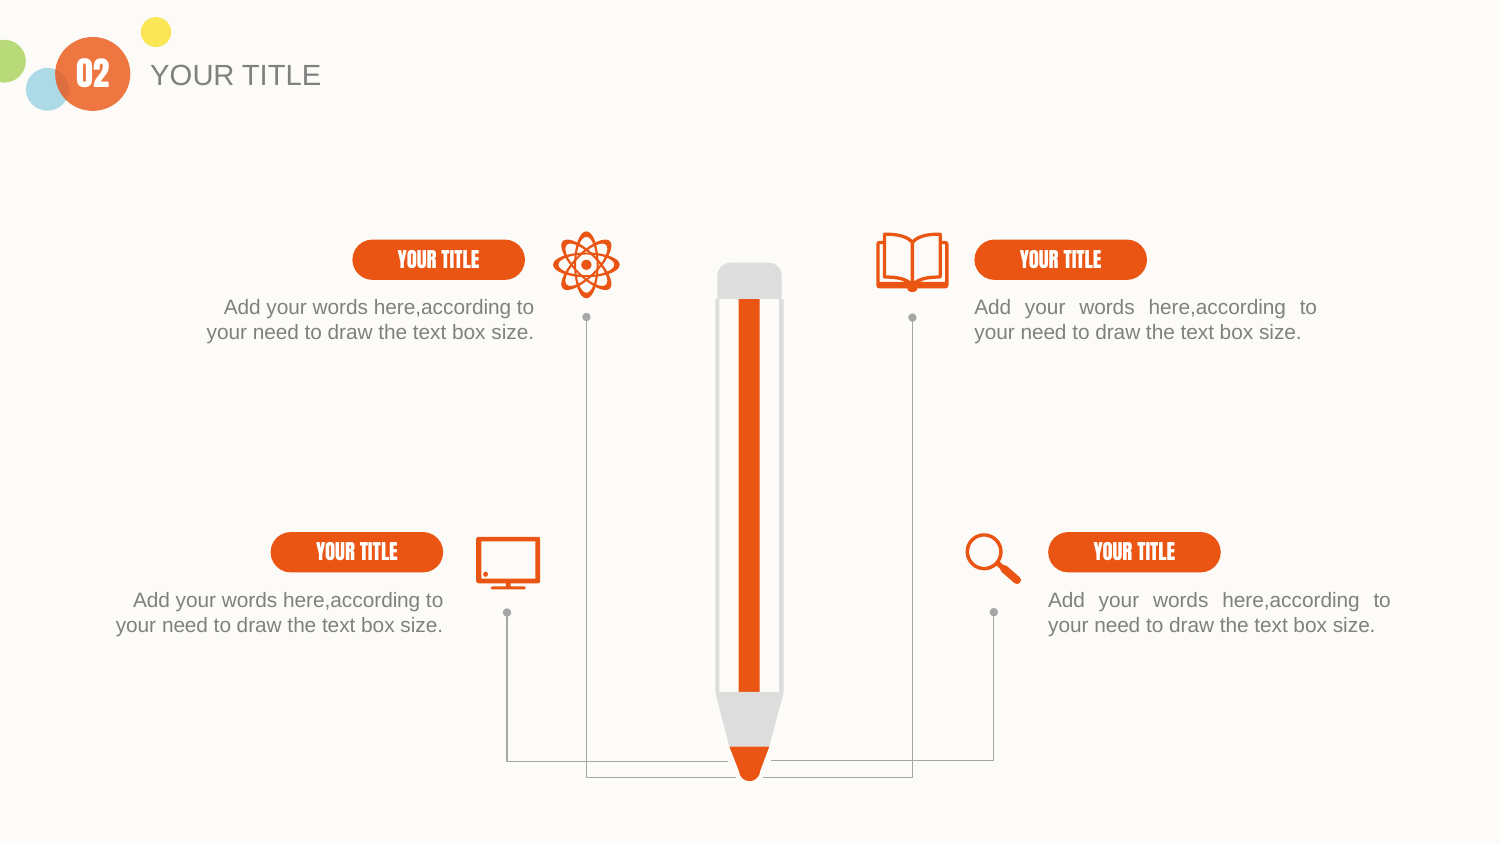

02
YOUR TITLE

YOUR TITLE
YOUR TITLE

Add your words here,according to your need to draw the text box size.
Add your words here,according to your need to draw the text box size.

YOUR TITLE
YOUR TITLE

Add your words here,according to your need to draw the text box size.
Add your words here,according to your need to draw the text box size.